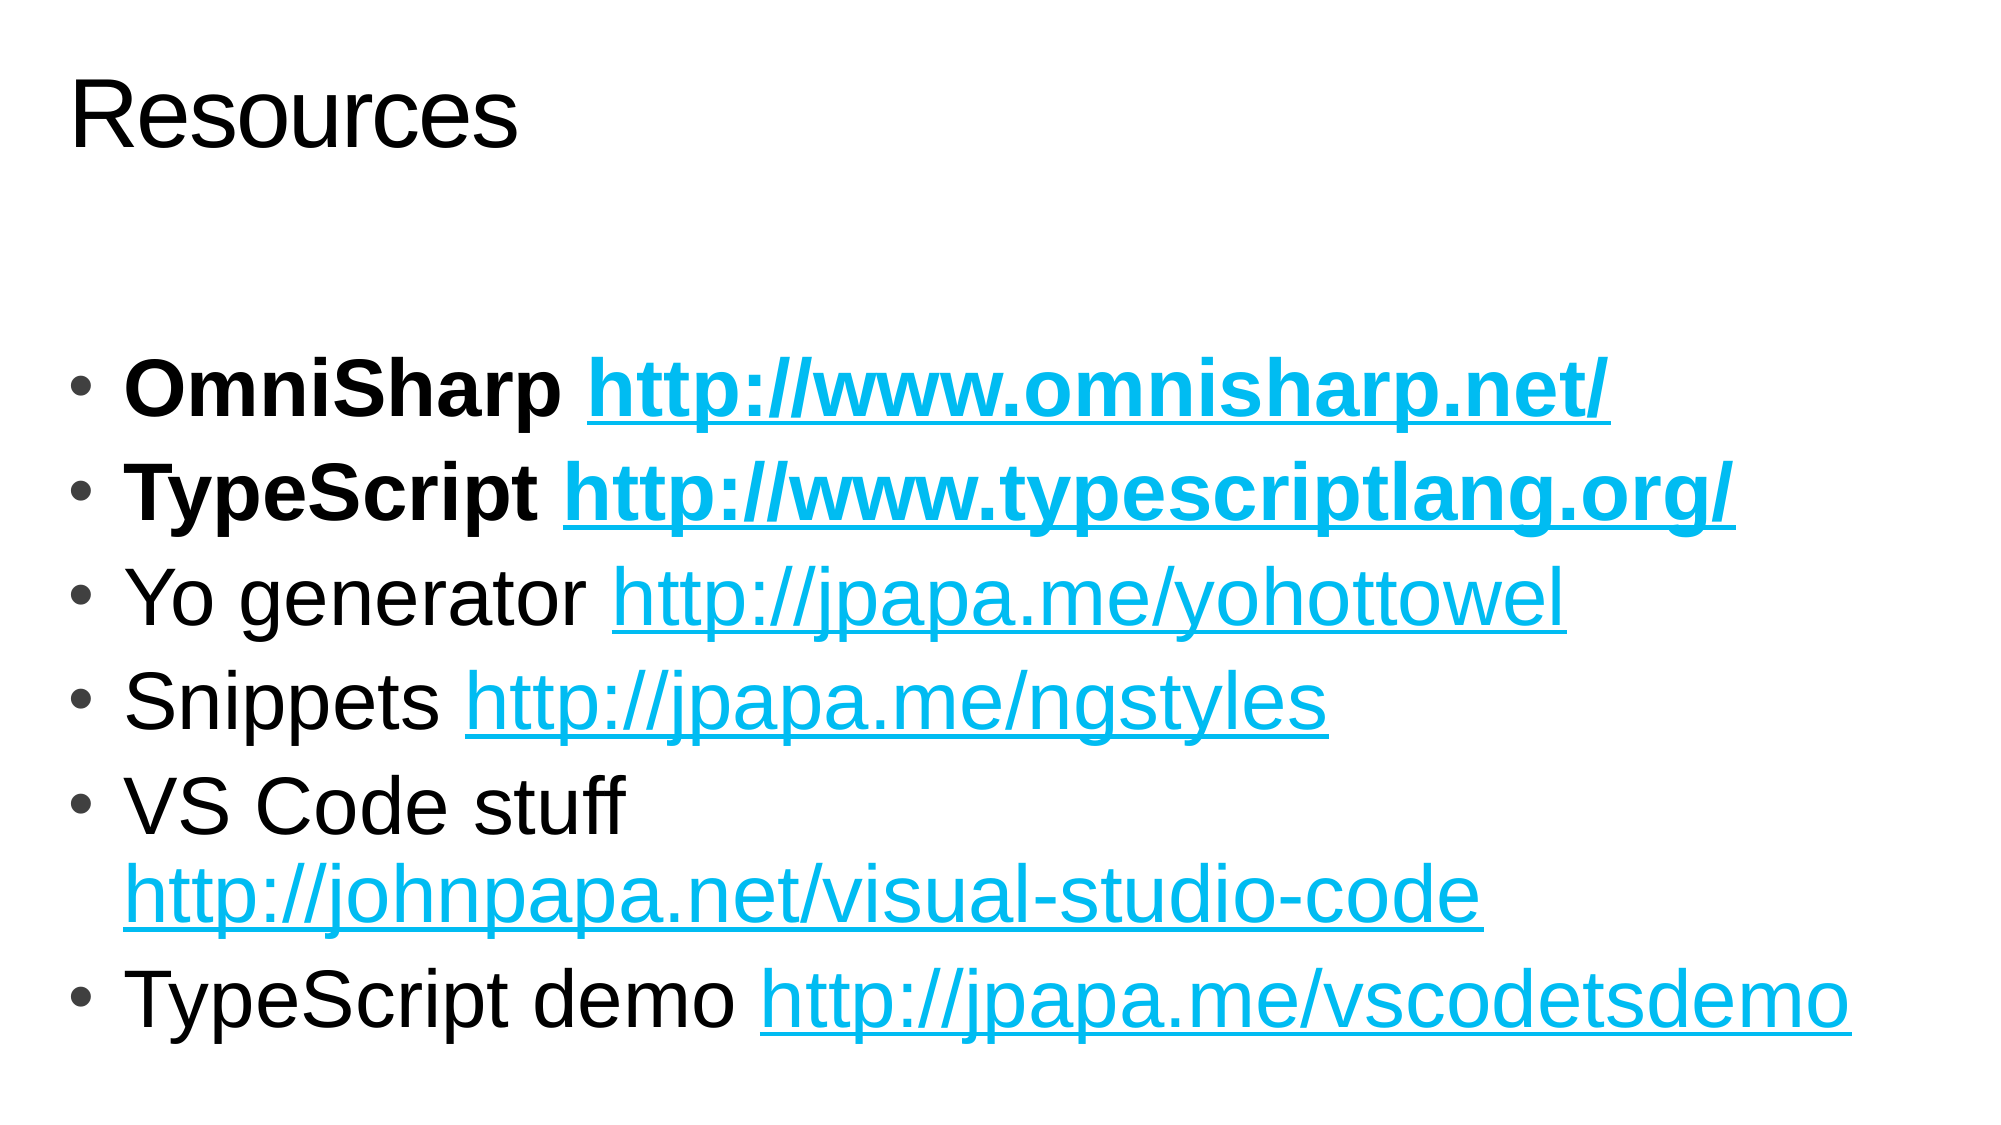

# Resources
OmniSharp http://www.omnisharp.net/
TypeScript http://www.typescriptlang.org/
Yo generator http://jpapa.me/yohottowel
Snippets http://jpapa.me/ngstyles
VS Code stuff http://johnpapa.net/visual-studio-code
TypeScript demo http://jpapa.me/vscodetsdemo